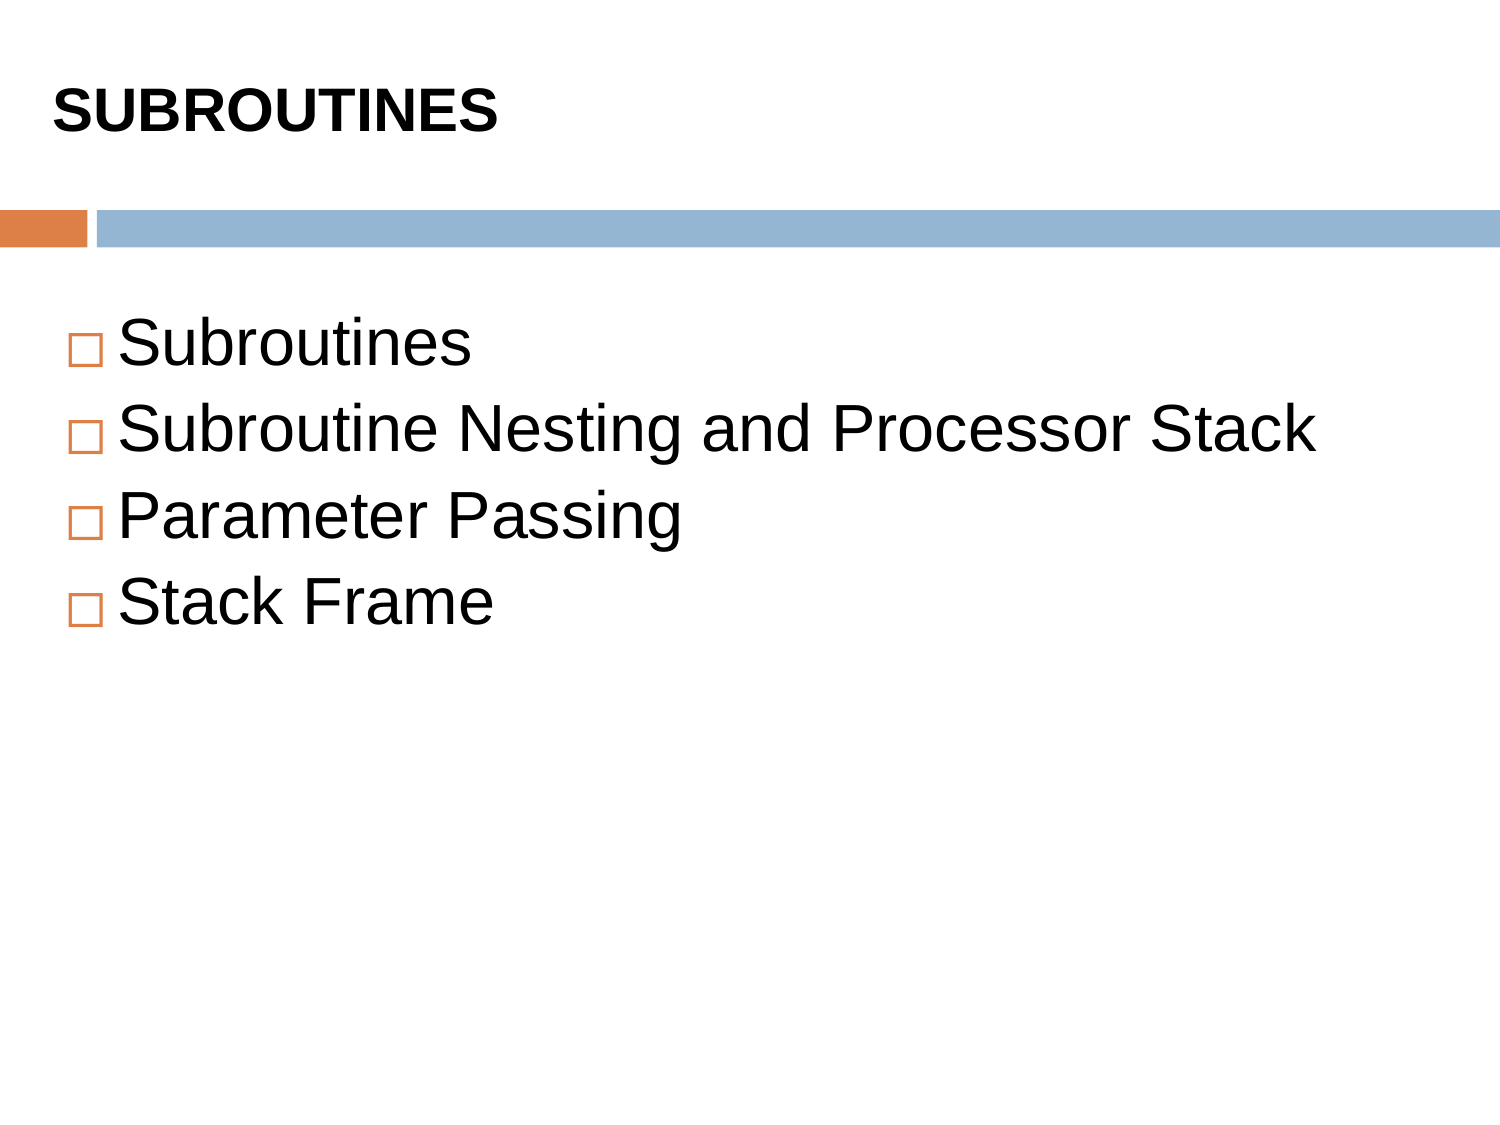

# SUBROUTINES

Subroutines
Subroutine Nesting and Processor Stack
Parameter Passing
Stack Frame